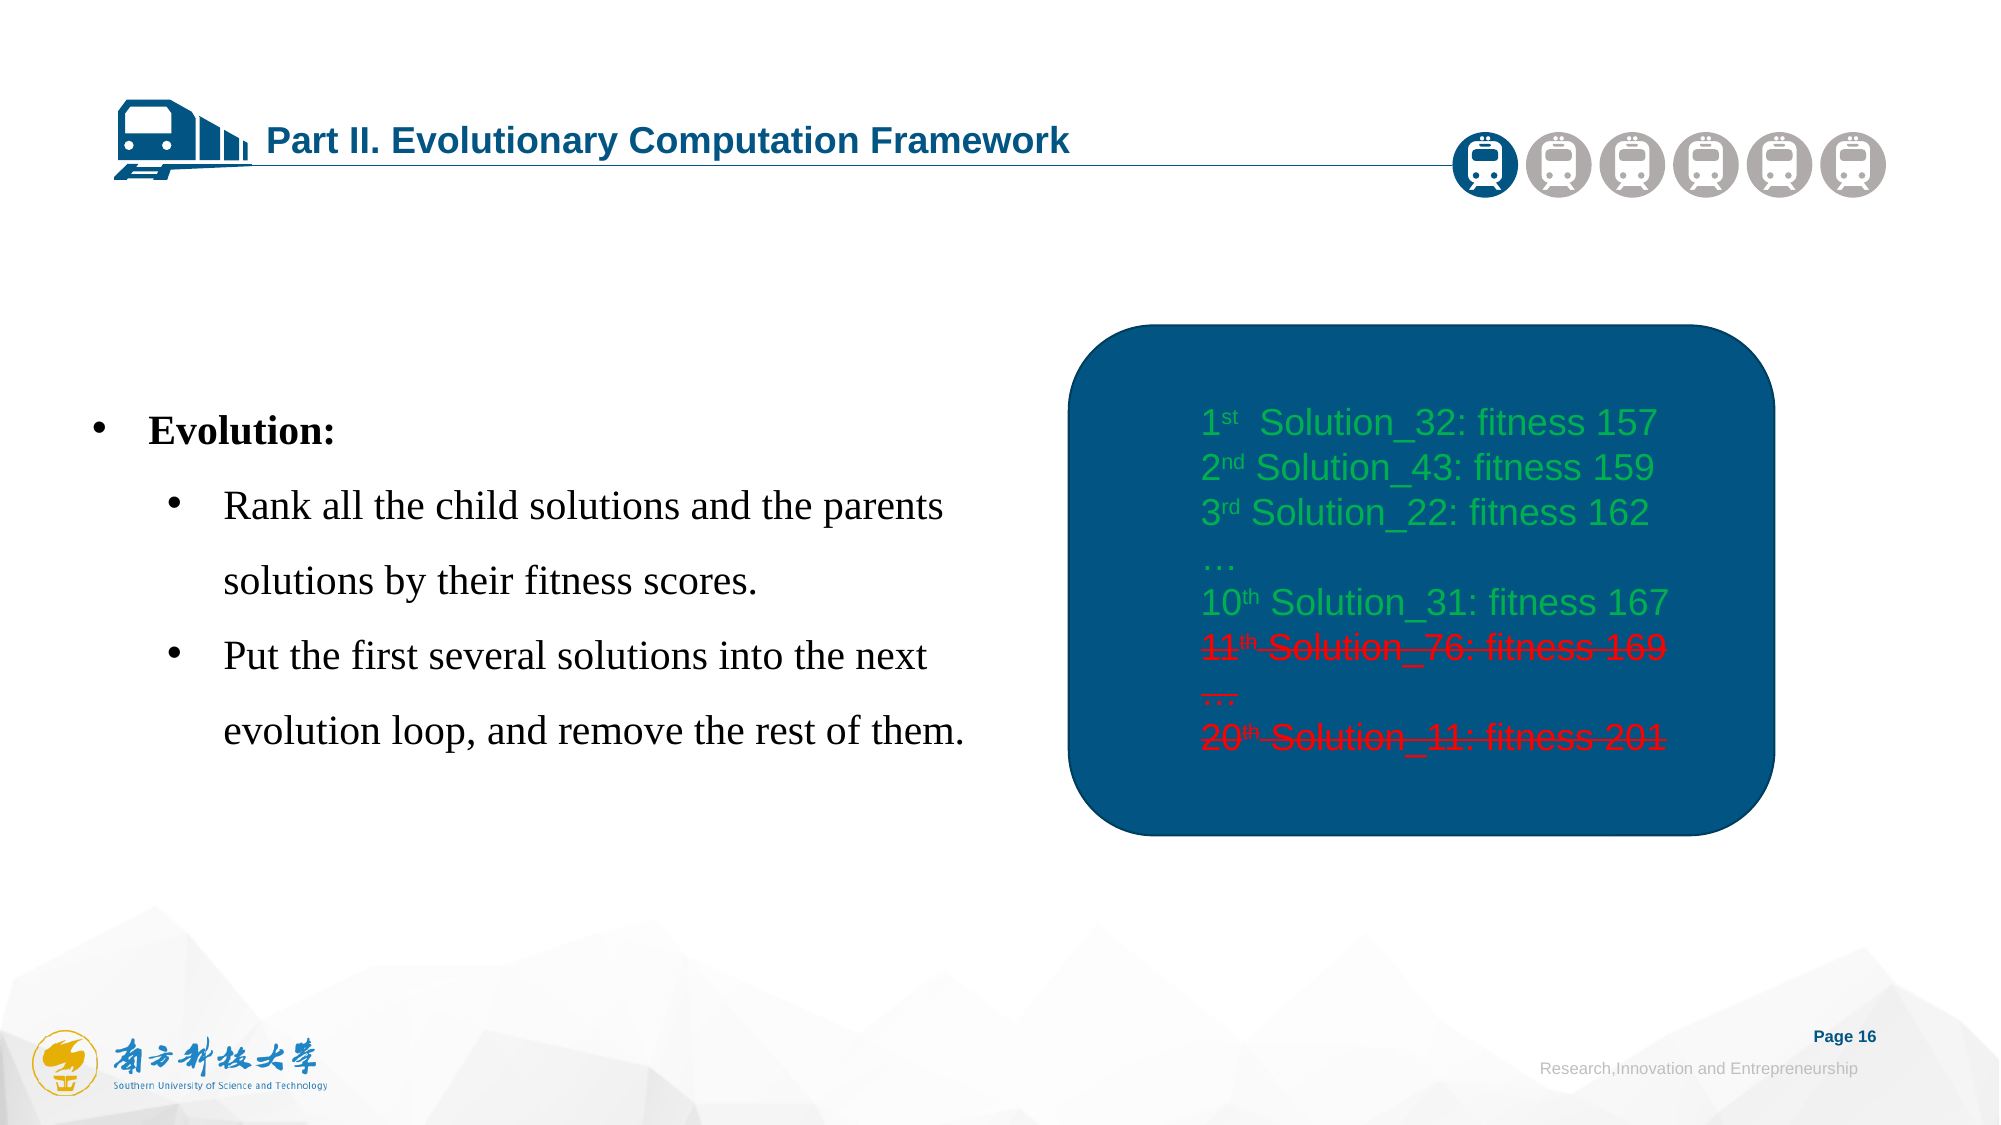

Part II. Evolutionary Computation Framework

Evolution:
Rank all the child solutions and the parents solutions by their fitness scores.
Put the first several solutions into the next evolution loop, and remove the rest of them.
1st  Solution_32: fitness 157
2nd Solution_43: fitness 159
3rd Solution_22: fitness 162
…
10th Solution_31: fitness 167
11th Solution_76: fitness 169
…
20th Solution_11: fitness 201
Page 16
Research,Innovation and Entrepreneurship